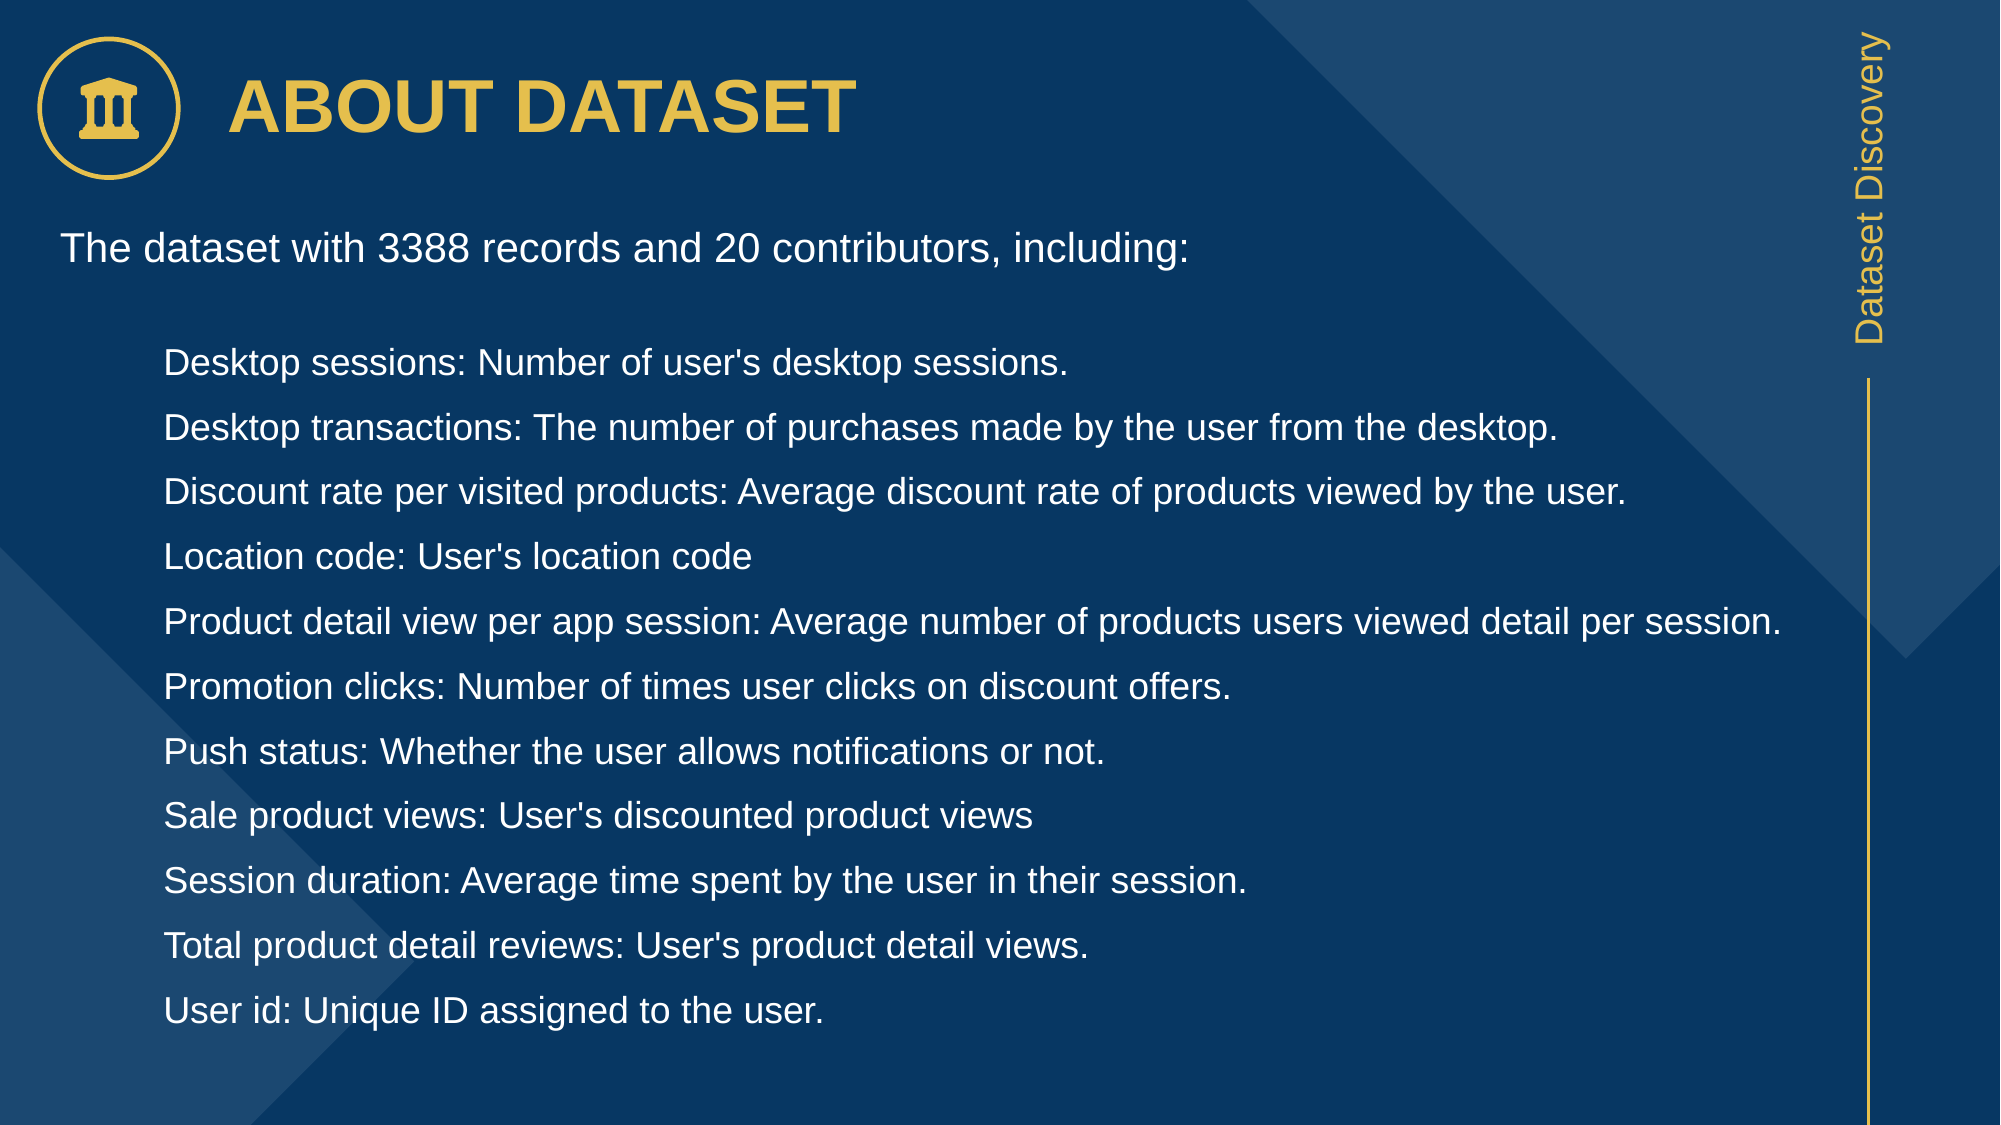

ABOUT DATASET
The dataset with 3388 records and 20 contributors, including:
Desktop sessions: Number of user's desktop sessions.
Desktop transactions: The number of purchases made by the user from the desktop.
Discount rate per visited products: Average discount rate of products viewed by the user.
Location code: User's location code
Product detail view per app session: Average number of products users viewed detail per session.
Promotion clicks: Number of times user clicks on discount offers.
Push status: Whether the user allows notifications or not.
Sale product views: User's discounted product views
Session duration: Average time spent by the user in their session.
Total product detail reviews: User's product detail views.
User id: Unique ID assigned to the user.
# Dataset Discovery
TỈ LỆ BỎ HỌC CỦA SINH VIÊN LÀ MỘT VẤN ĐỀ NAN GIẢI CHO CÁC CẤP CƠ SỞ CAO HỌC ĐỂ ĐÓNG GÓP VÀO SỰ PHÁT TRIỂN NÀY.